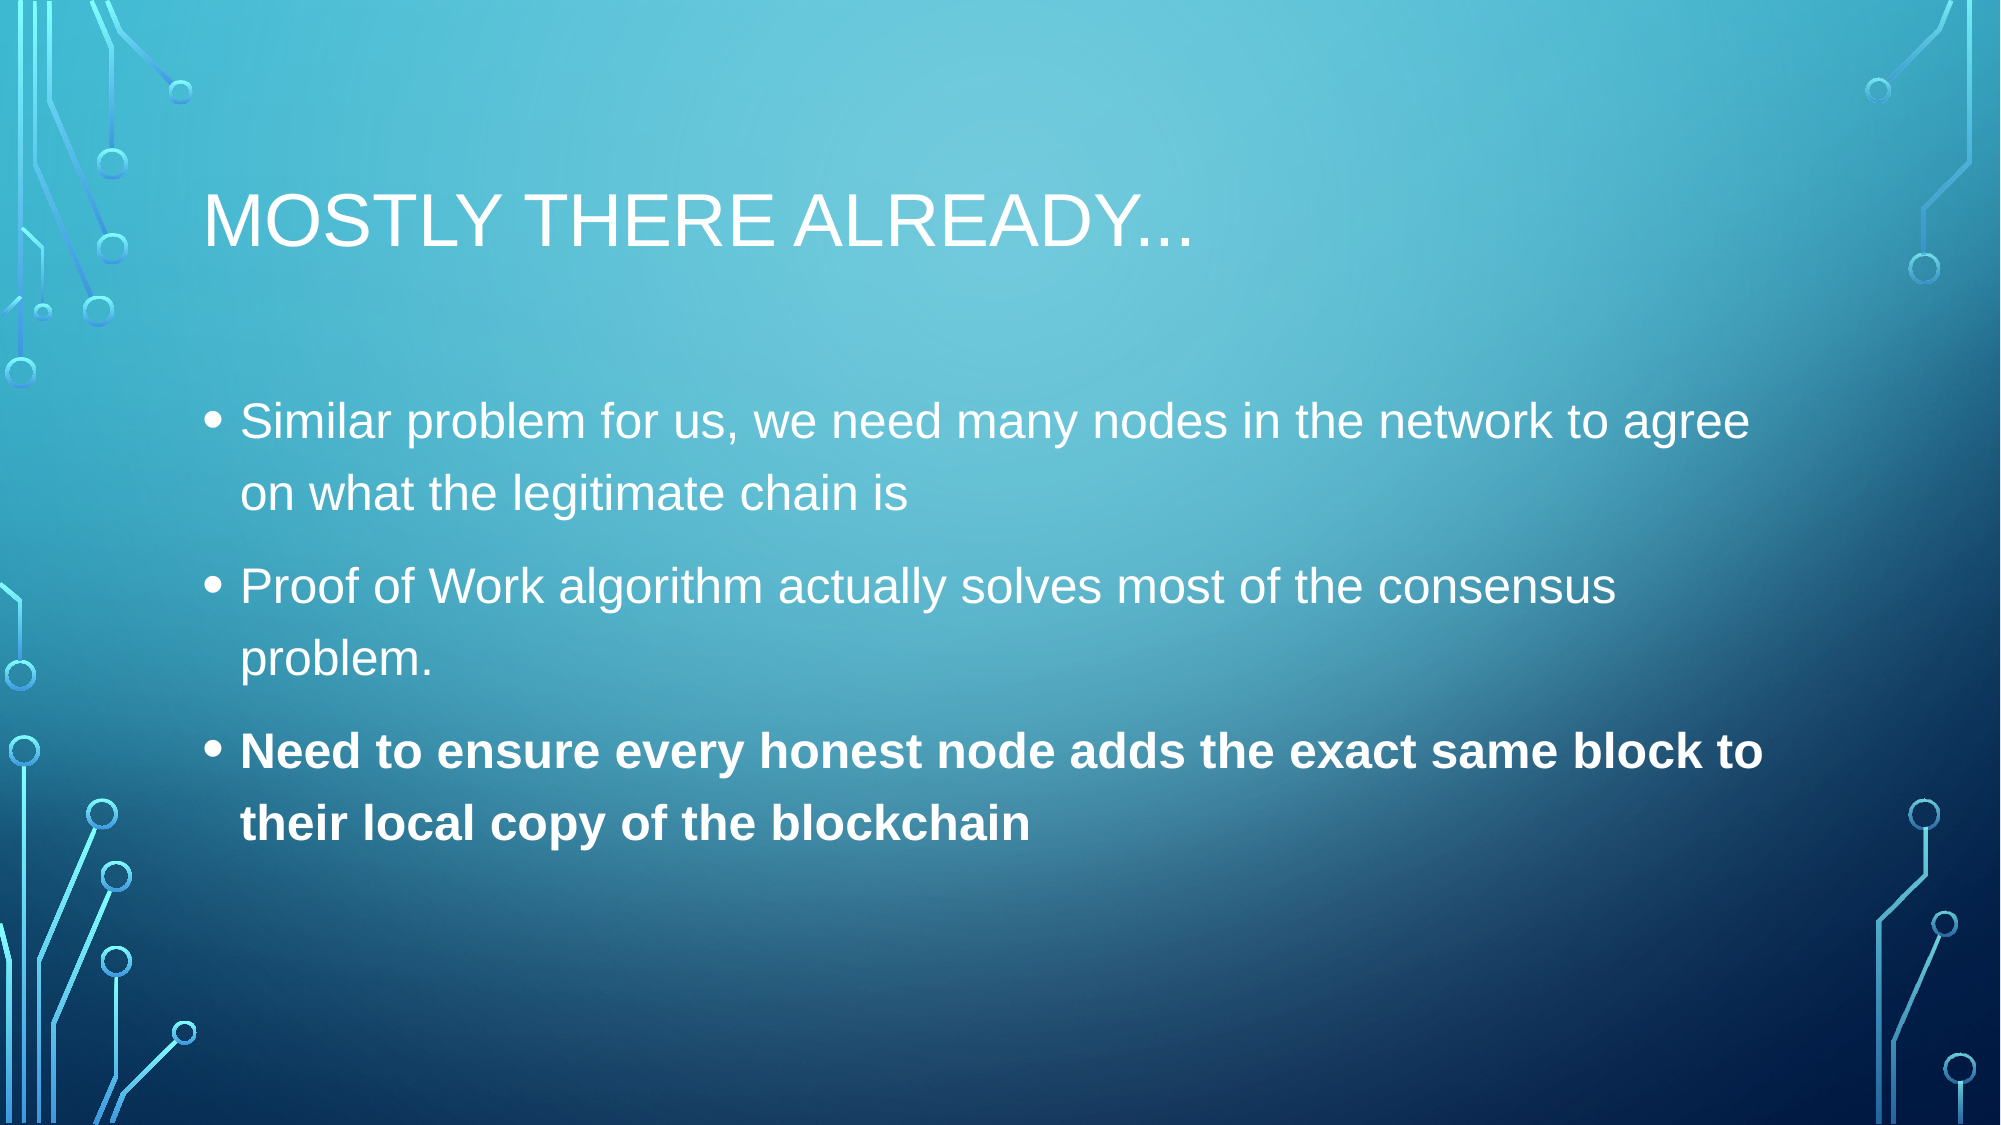

# Mostly there already...
Similar problem for us, we need many nodes in the network to agree on what the legitimate chain is
Proof of Work algorithm actually solves most of the consensus problem.
Need to ensure every honest node adds the exact same block to their local copy of the blockchain